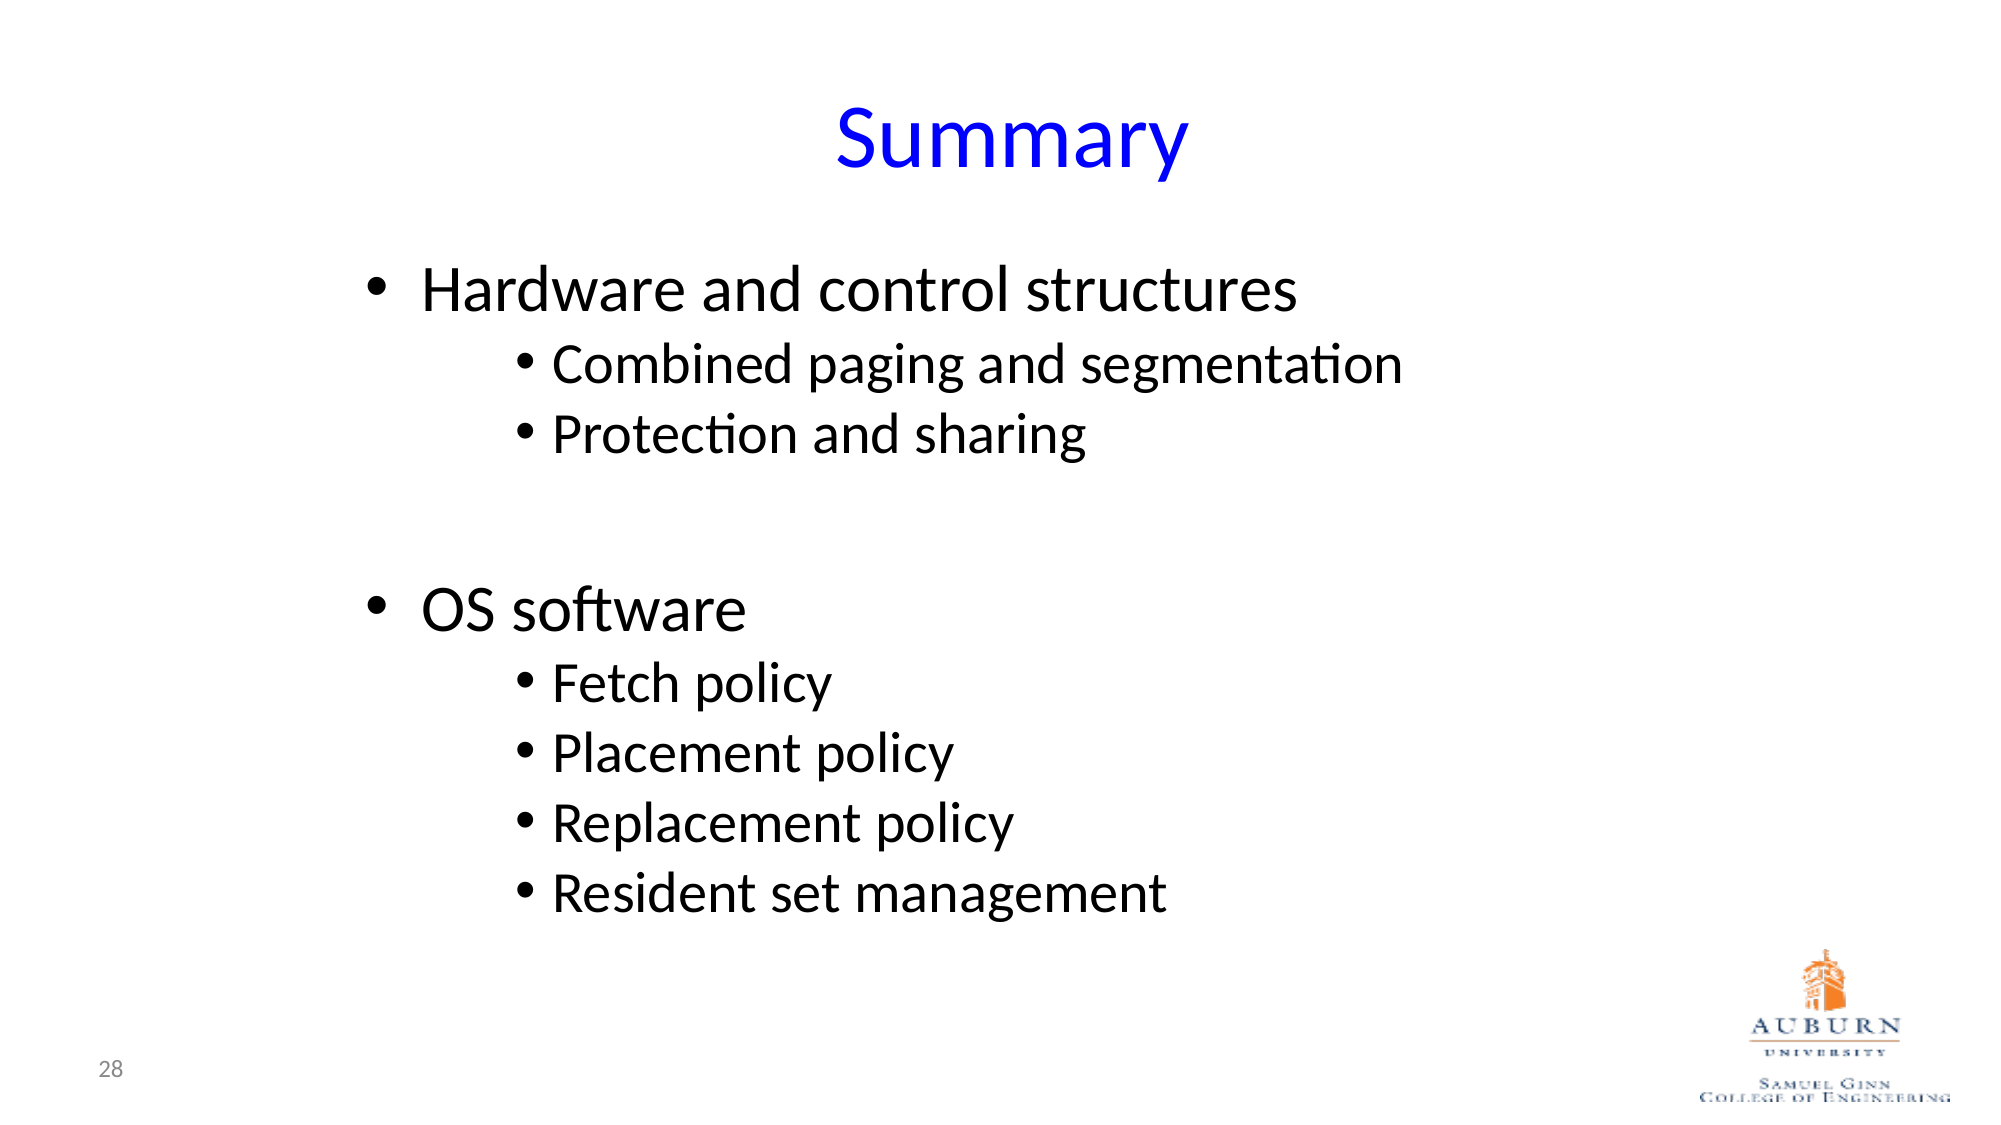

# Summary
Hardware and control structures
Combined paging and segmentation
Protection and sharing

OS software
Fetch policy
Placement policy
Replacement policy
Resident set management
28